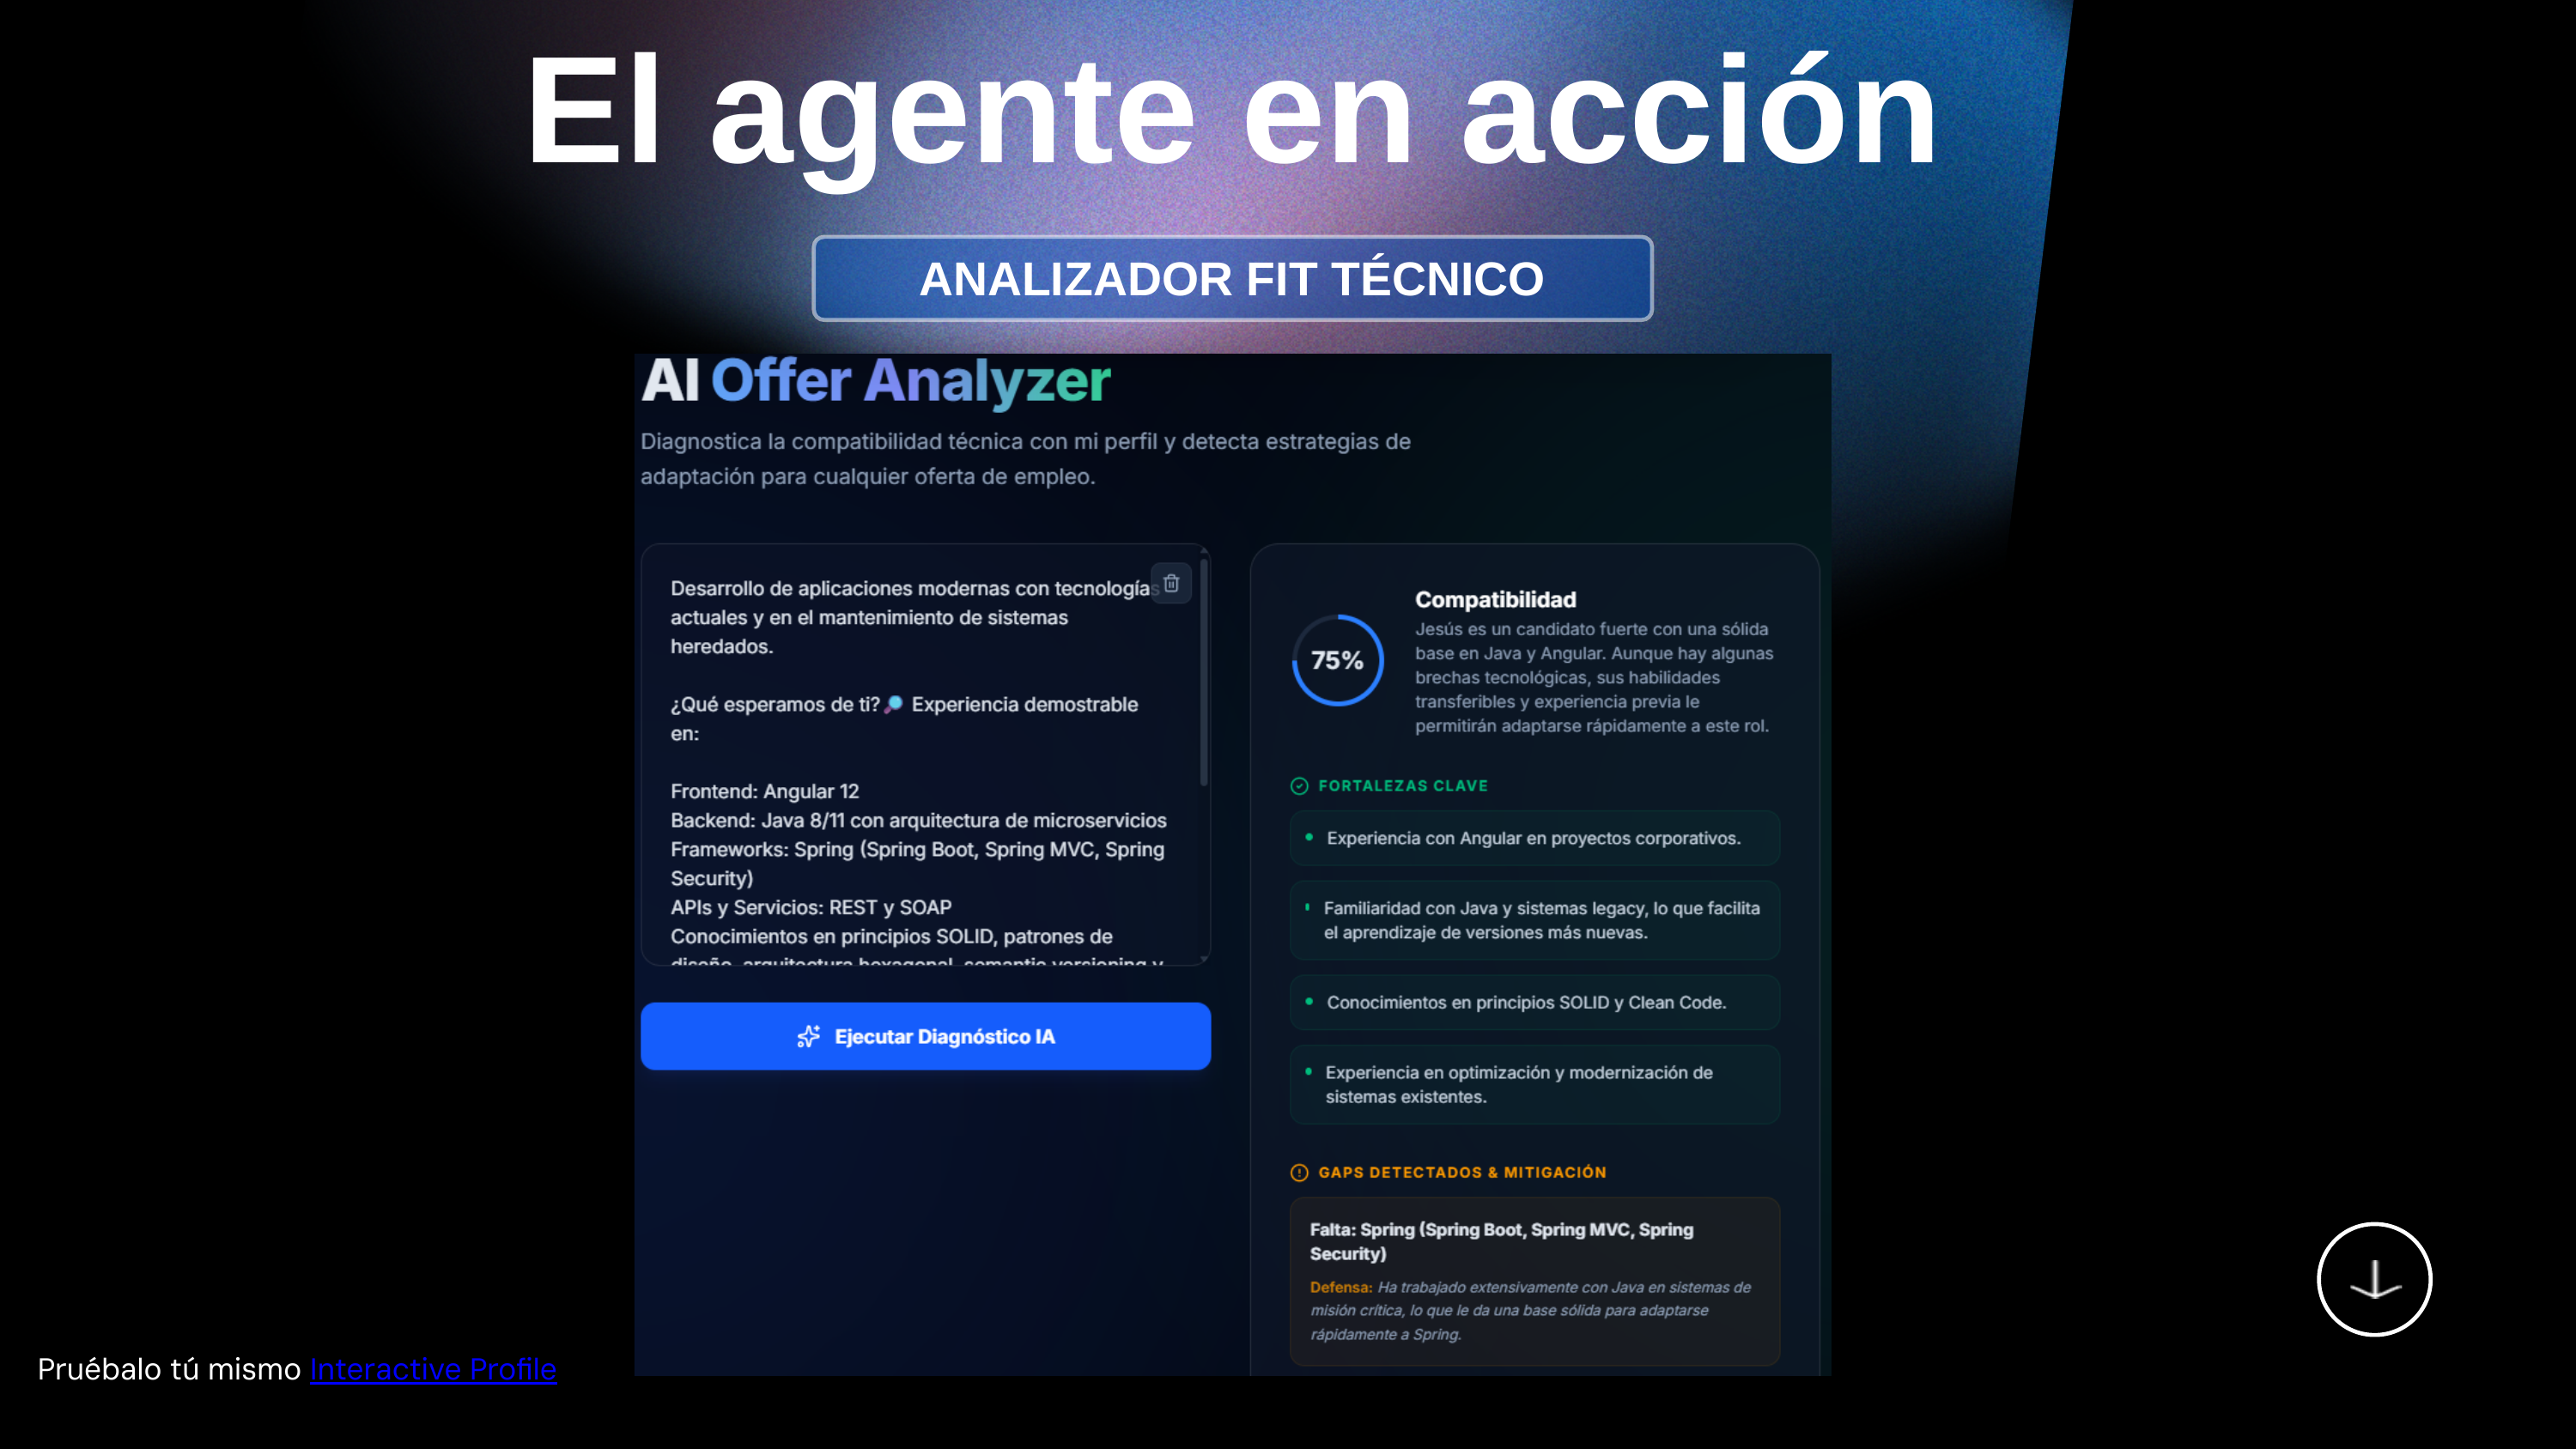

El agente en acción

ANALIZADOR FIT TÉCNICO

Pruébalo tú mismo Interactive Profile